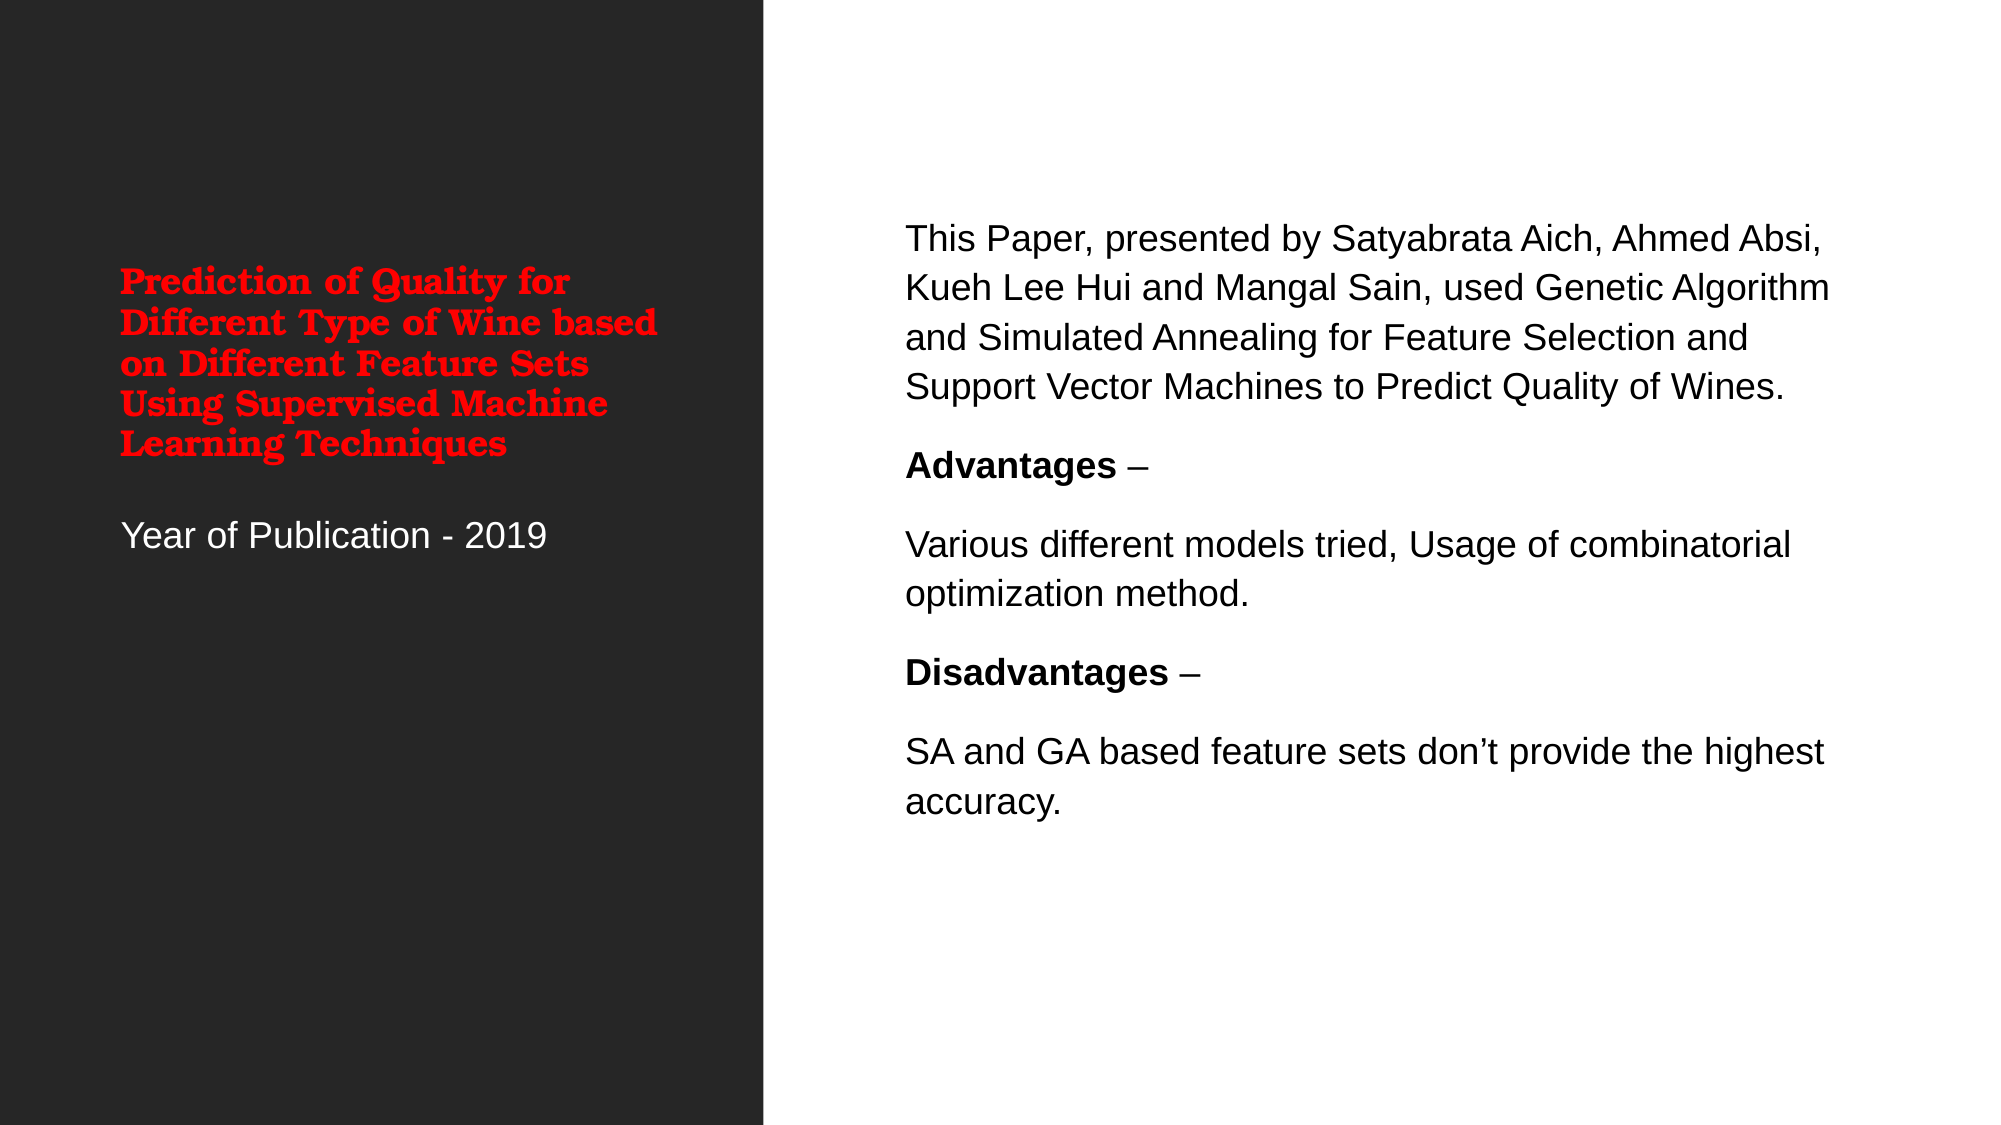

# Prediction of Quality for Different Type of Wine based on Different Feature Sets Using Supervised Machine Learning Techniques
This Paper, presented by Satyabrata Aich, Ahmed Absi, Kueh Lee Hui and Mangal Sain, used Genetic Algorithm and Simulated Annealing for Feature Selection and Support Vector Machines to Predict Quality of Wines.
Advantages –
Various different models tried, Usage of combinatorial optimization method.
Disadvantages –
SA and GA based feature sets don’t provide the highest accuracy.

Year of Publication - 2019